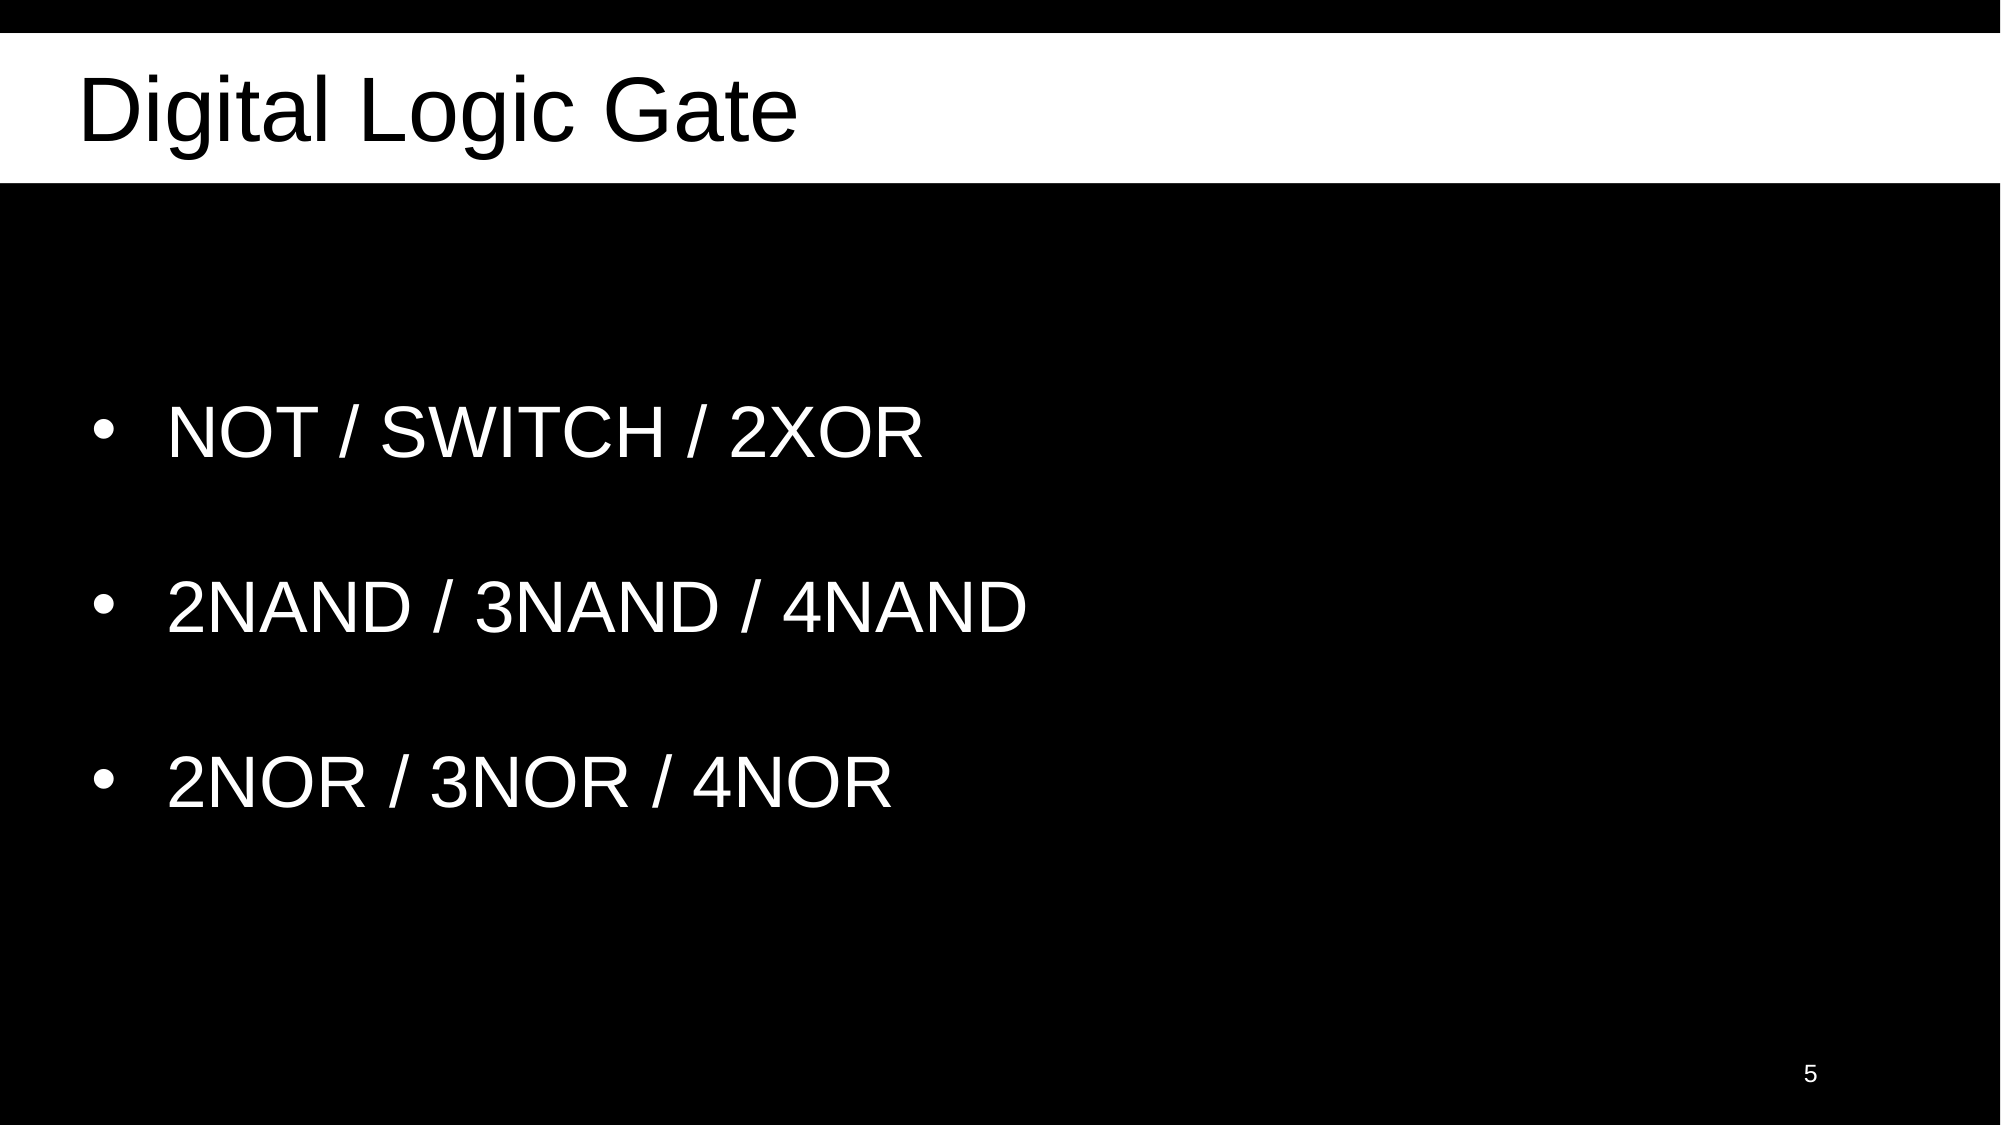

Digital Logic Gate
NOT / SWITCH / 2XOR

2NAND / 3NAND / 4NAND

2NOR / 3NOR / 4NOR
5